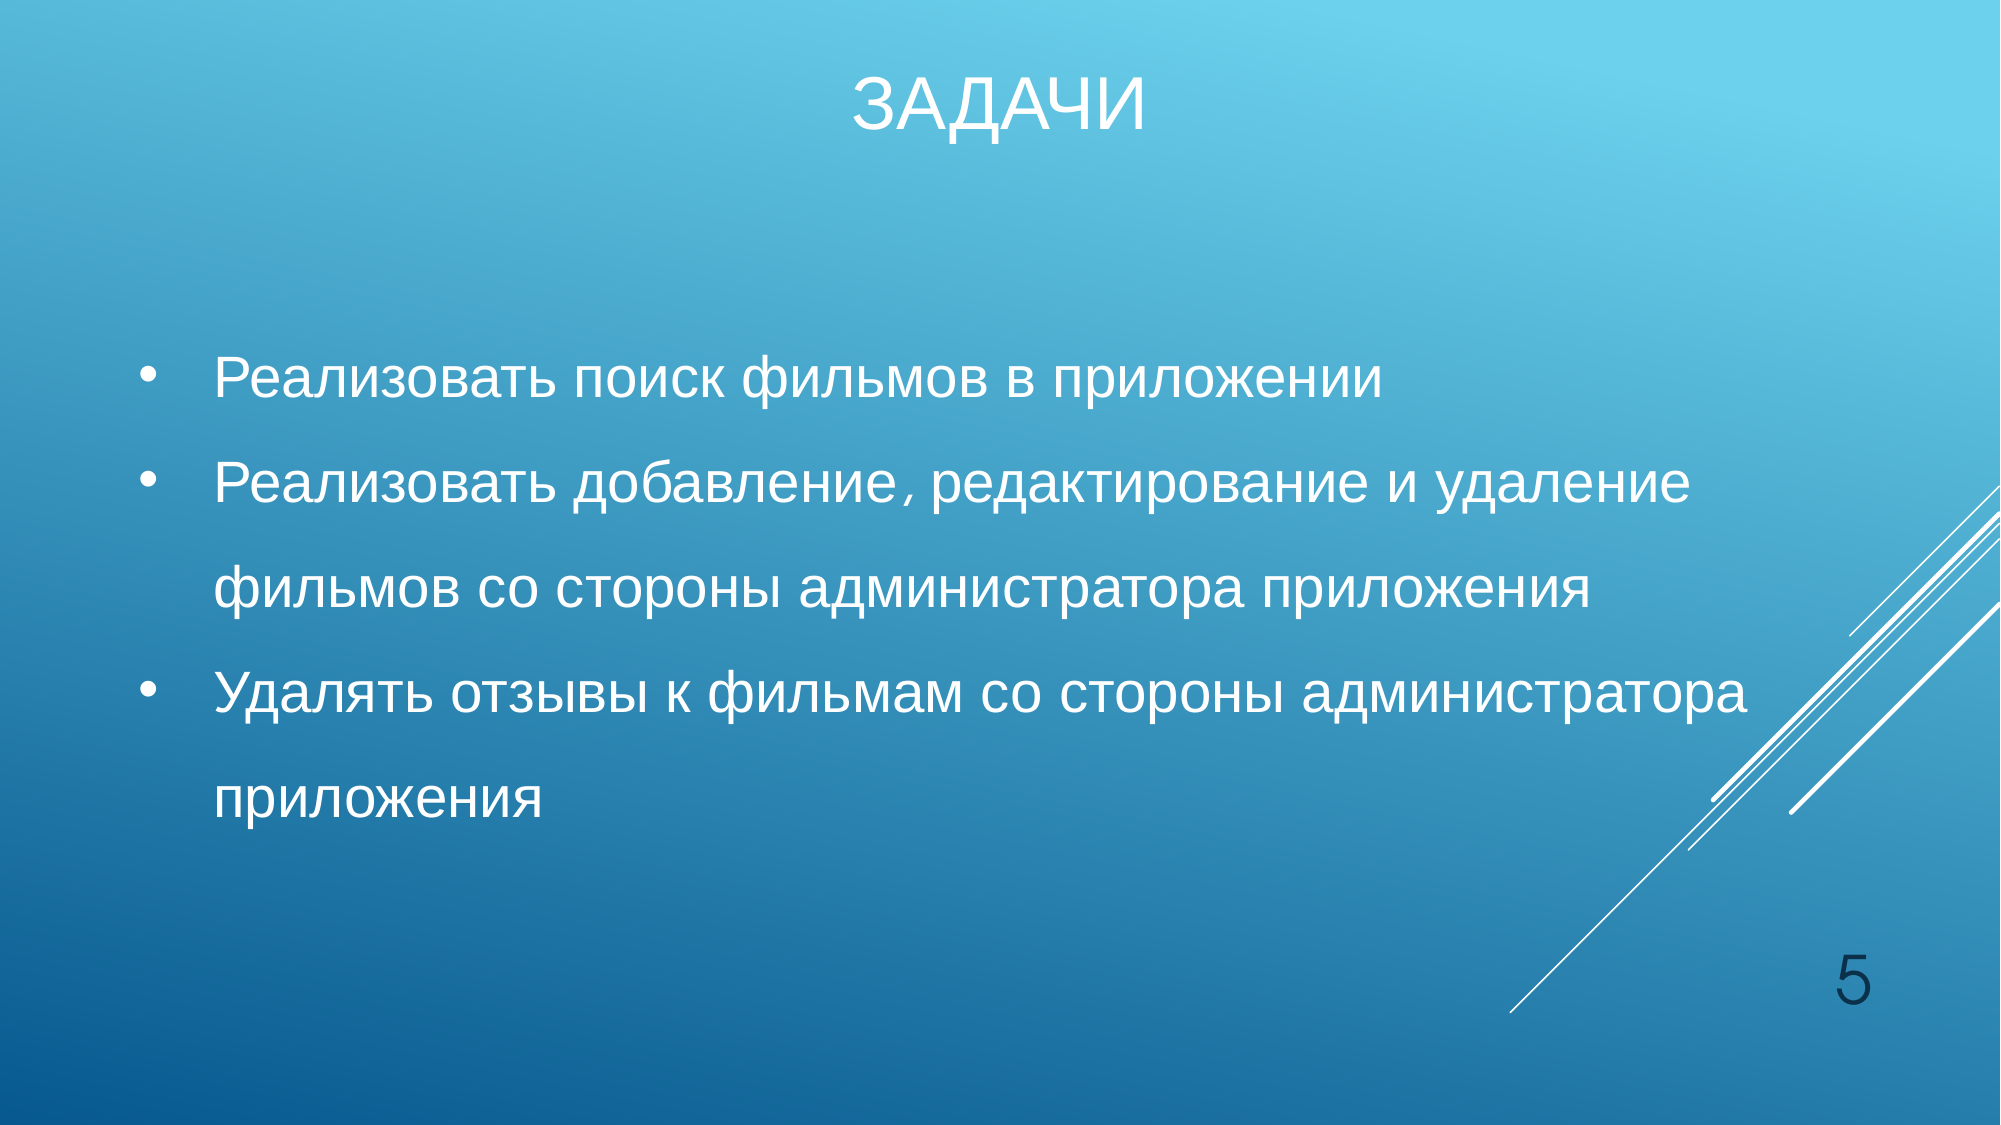

# Задачи
Реализовать поиск фильмов в приложении
Реализовать добавление, редактирование и удаление фильмов со стороны администратора приложения
Удалять отзывы к фильмам со стороны администратора приложения
5